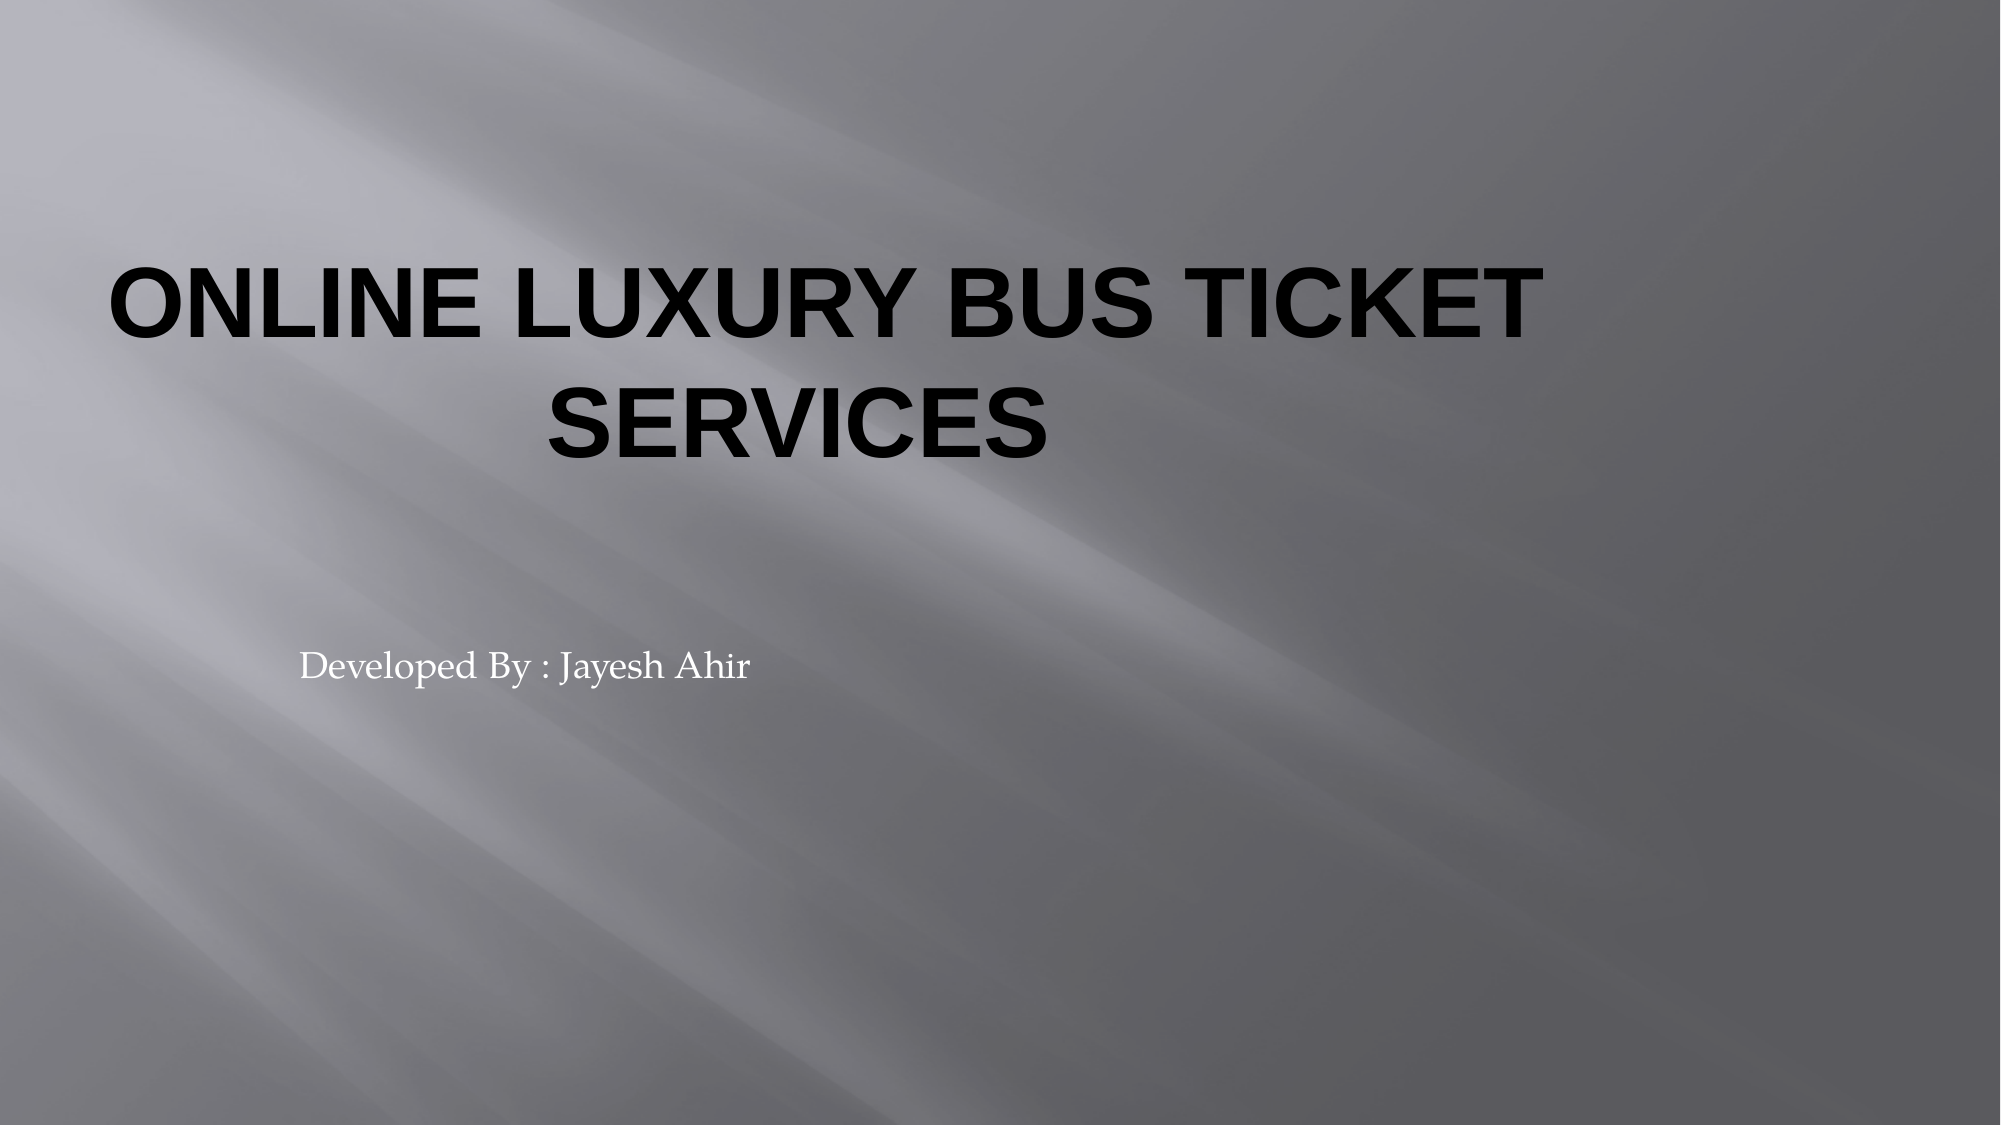

# Online Luxury Bus Ticket Services

Developed By : Jayesh Ahir